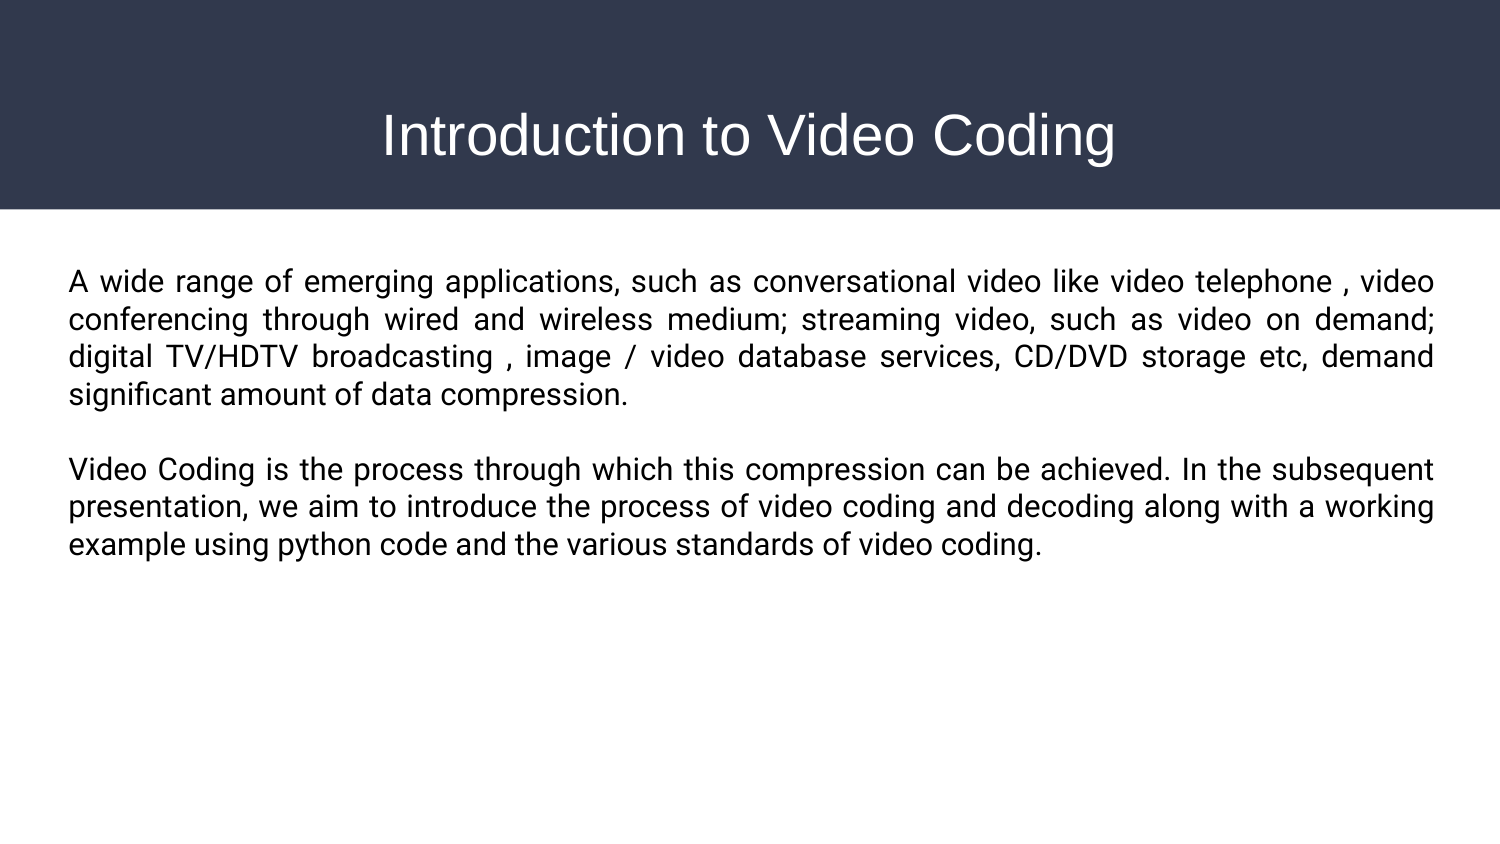

# Introduction to Video Coding
A wide range of emerging applications, such as conversational video like video telephone , video conferencing through wired and wireless medium; streaming video, such as video on demand; digital TV/HDTV broadcasting , image / video database services, CD/DVD storage etc, demand significant amount of data compression.

Video Coding is the process through which this compression can be achieved. In the subsequent presentation, we aim to introduce the process of video coding and decoding along with a working example using python code and the various standards of video coding.